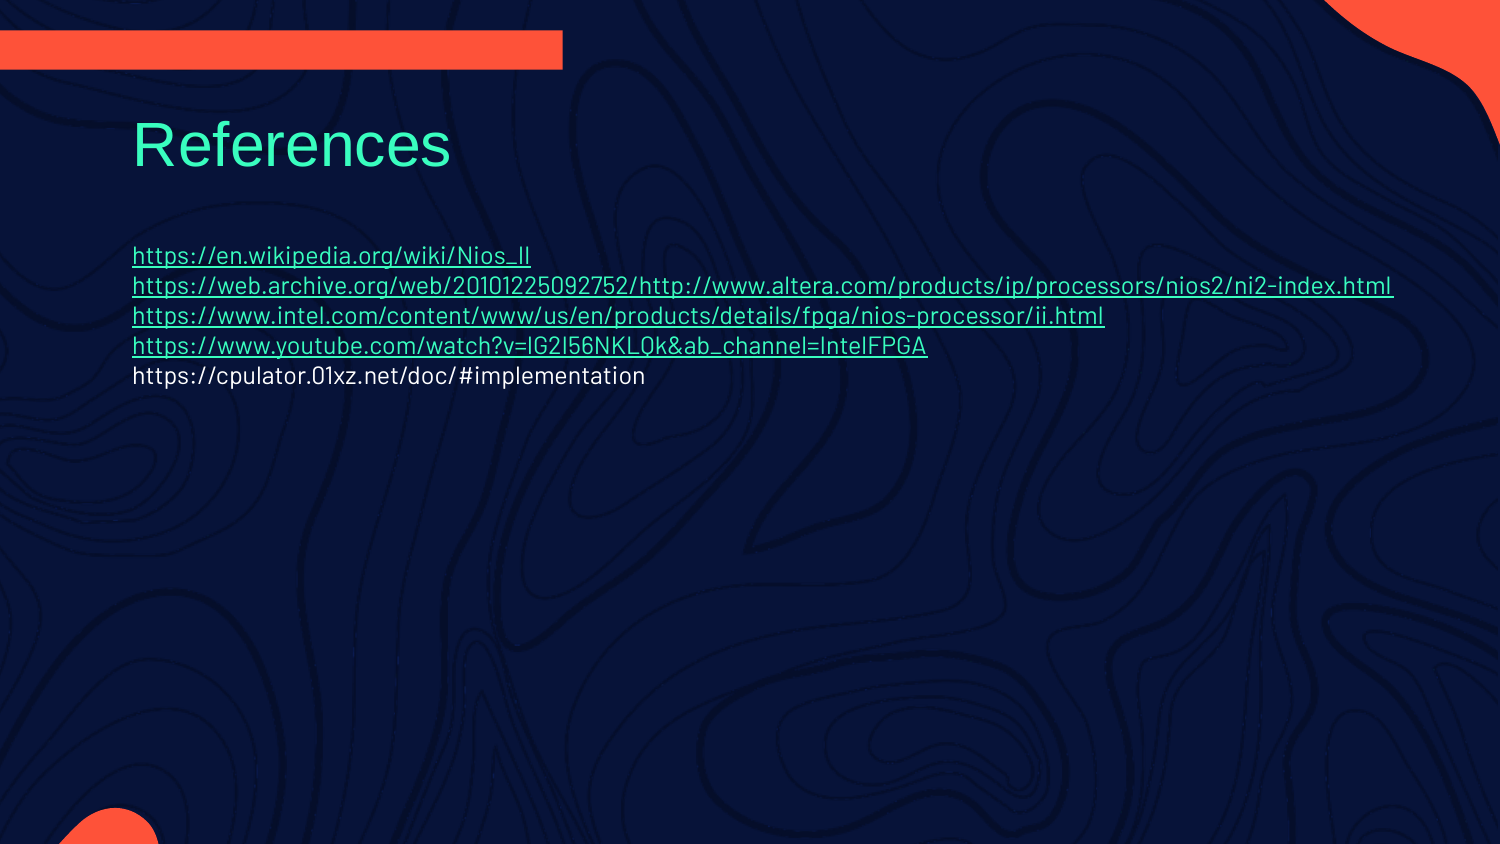

# References
https://en.wikipedia.org/wiki/Nios_II
https://web.archive.org/web/20101225092752/http://www.altera.com/products/ip/processors/nios2/ni2-index.html
https://www.intel.com/content/www/us/en/products/details/fpga/nios-processor/ii.html
https://www.youtube.com/watch?v=lG2I56NKLQk&ab_channel=IntelFPGA
https://cpulator.01xz.net/doc/#implementation